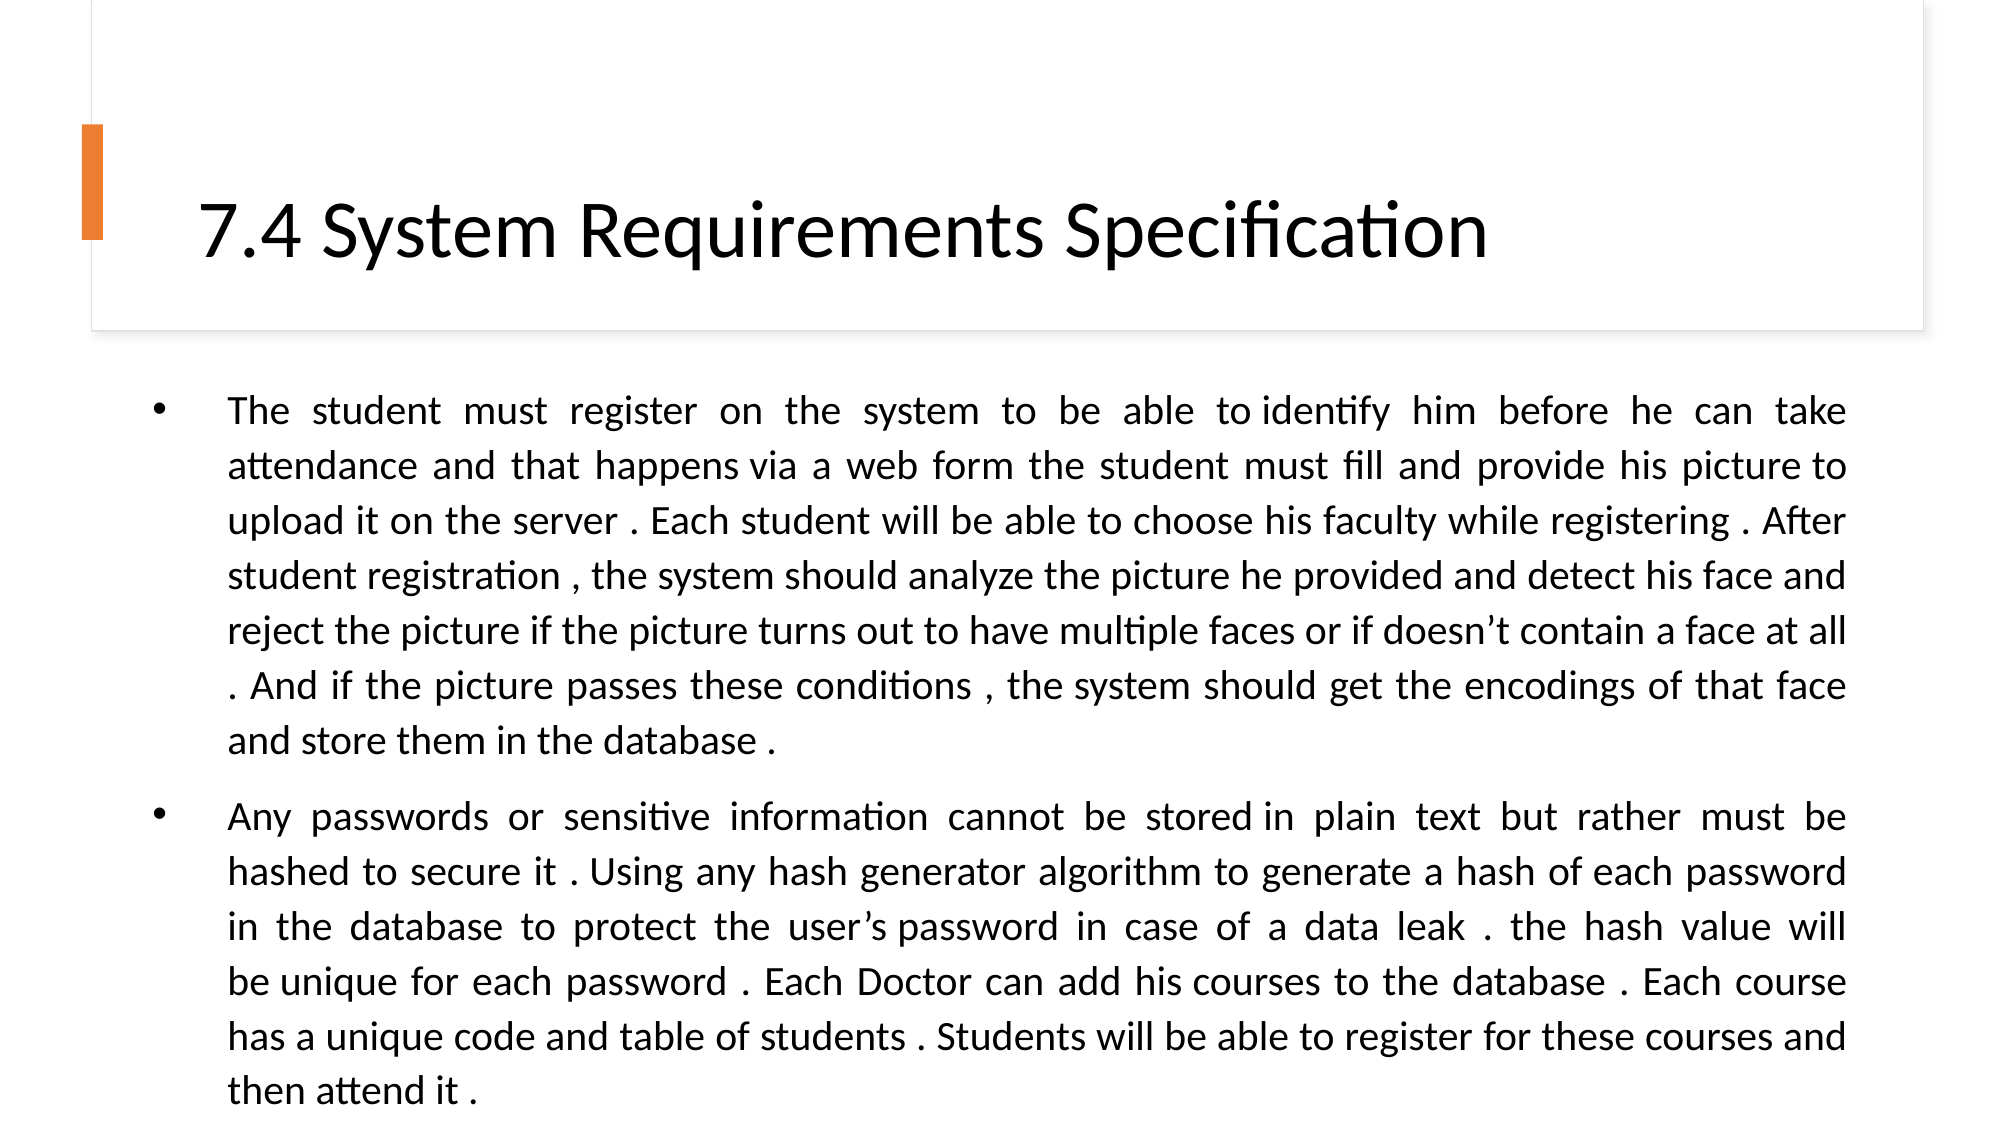

# 7.4 System Requirements Specification

The student must register on the system to be able to identify him before he can take attendance and that happens via a web form the student must fill and provide his picture to upload it on the server . Each student will be able to choose his faculty while registering . After student registration , the system should analyze the picture he provided and detect his face and reject the picture if the picture turns out to have multiple faces or if doesn’t contain a face at all . And if the picture passes these conditions , the system should get the encodings of that face and store them in the database .
Any passwords or sensitive information cannot be stored in plain text but rather must be hashed to secure it . Using any hash generator algorithm to generate a hash of each password in the database to protect the user’s password in case of a data leak . the hash value will be unique for each password . Each Doctor can add his courses to the database . Each course has a unique code and table of students . Students will be able to register for these courses and then attend it .